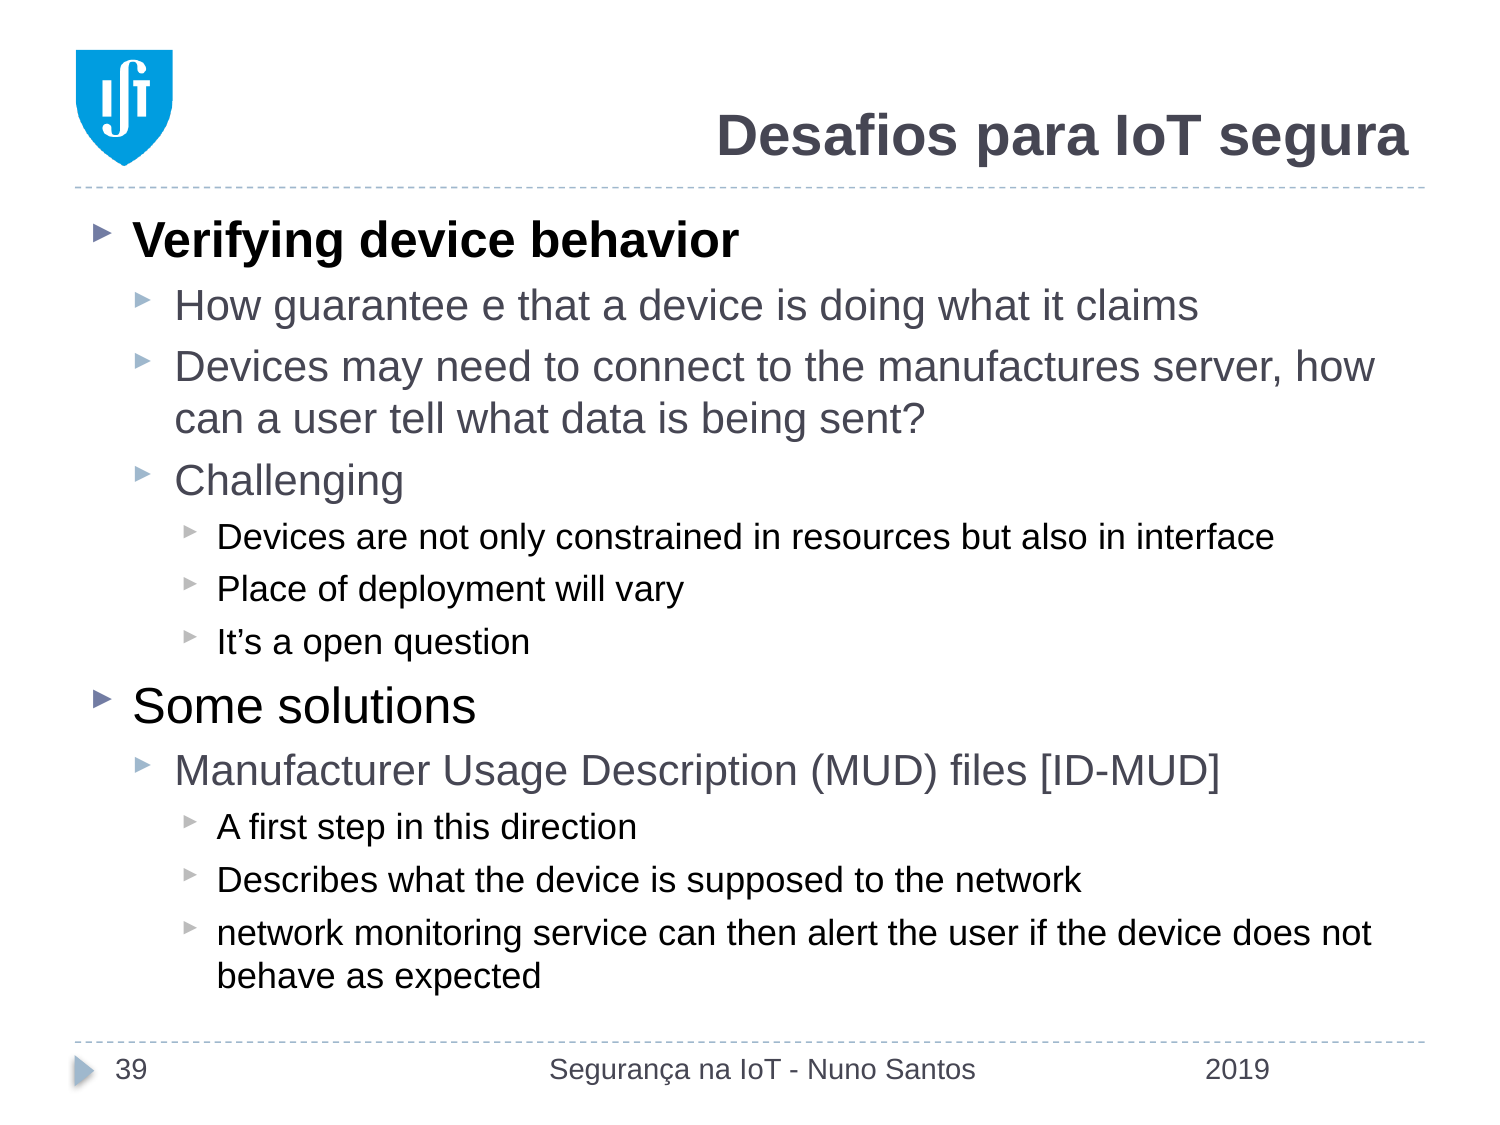

# Desafios para IoT segura
Verifying device behavior
How guarantee e that a device is doing what it claims
Devices may need to connect to the manufactures server, how can a user tell what data is being sent?
Challenging
Devices are not only constrained in resources but also in interface
Place of deployment will vary
It’s a open question
Some solutions
Manufacturer Usage Description (MUD) files [ID-MUD]
A first step in this direction
Describes what the device is supposed to the network
network monitoring service can then alert the user if the device does not behave as expected
39
Segurança na IoT - Nuno Santos
2019